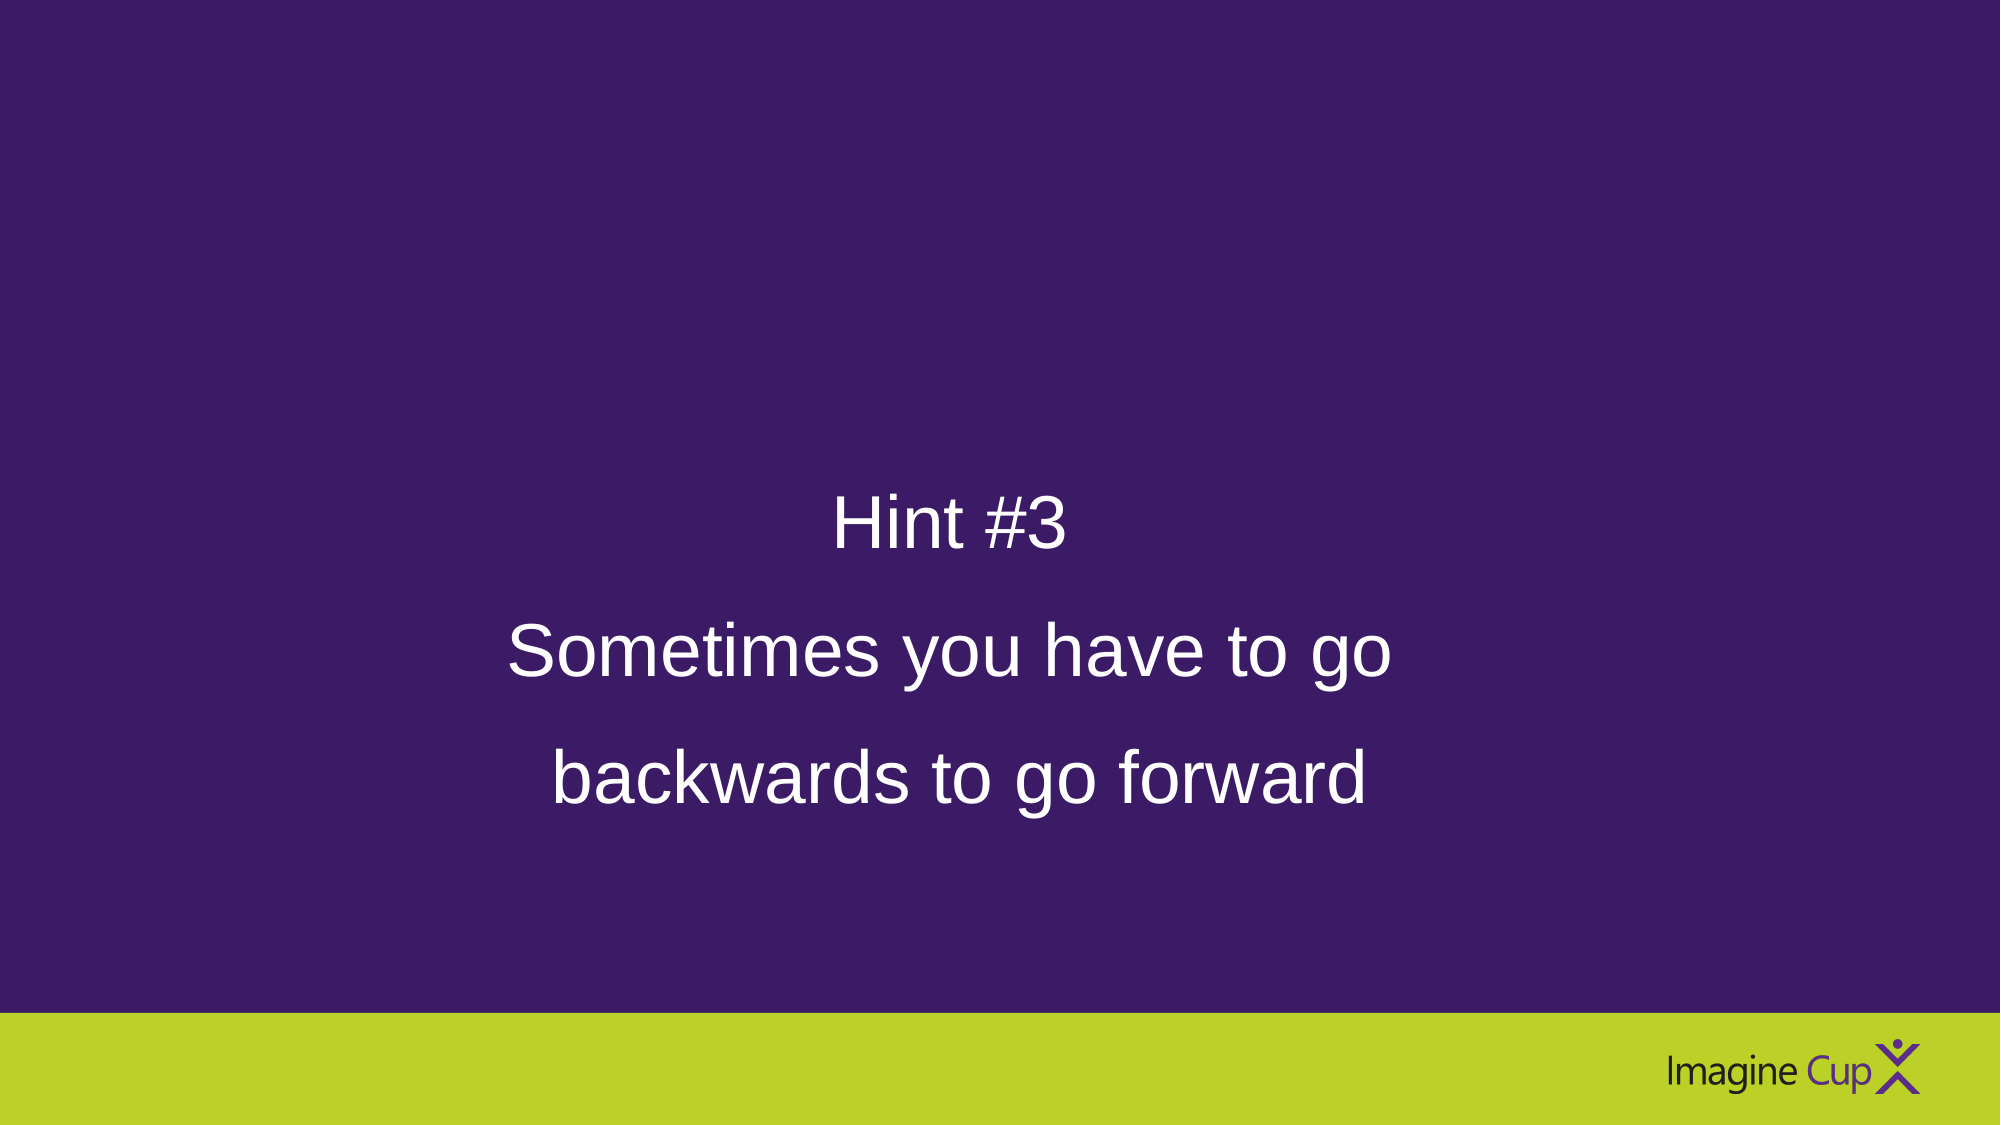

Hint #3
Sometimes you have to go
 backwards to go forward